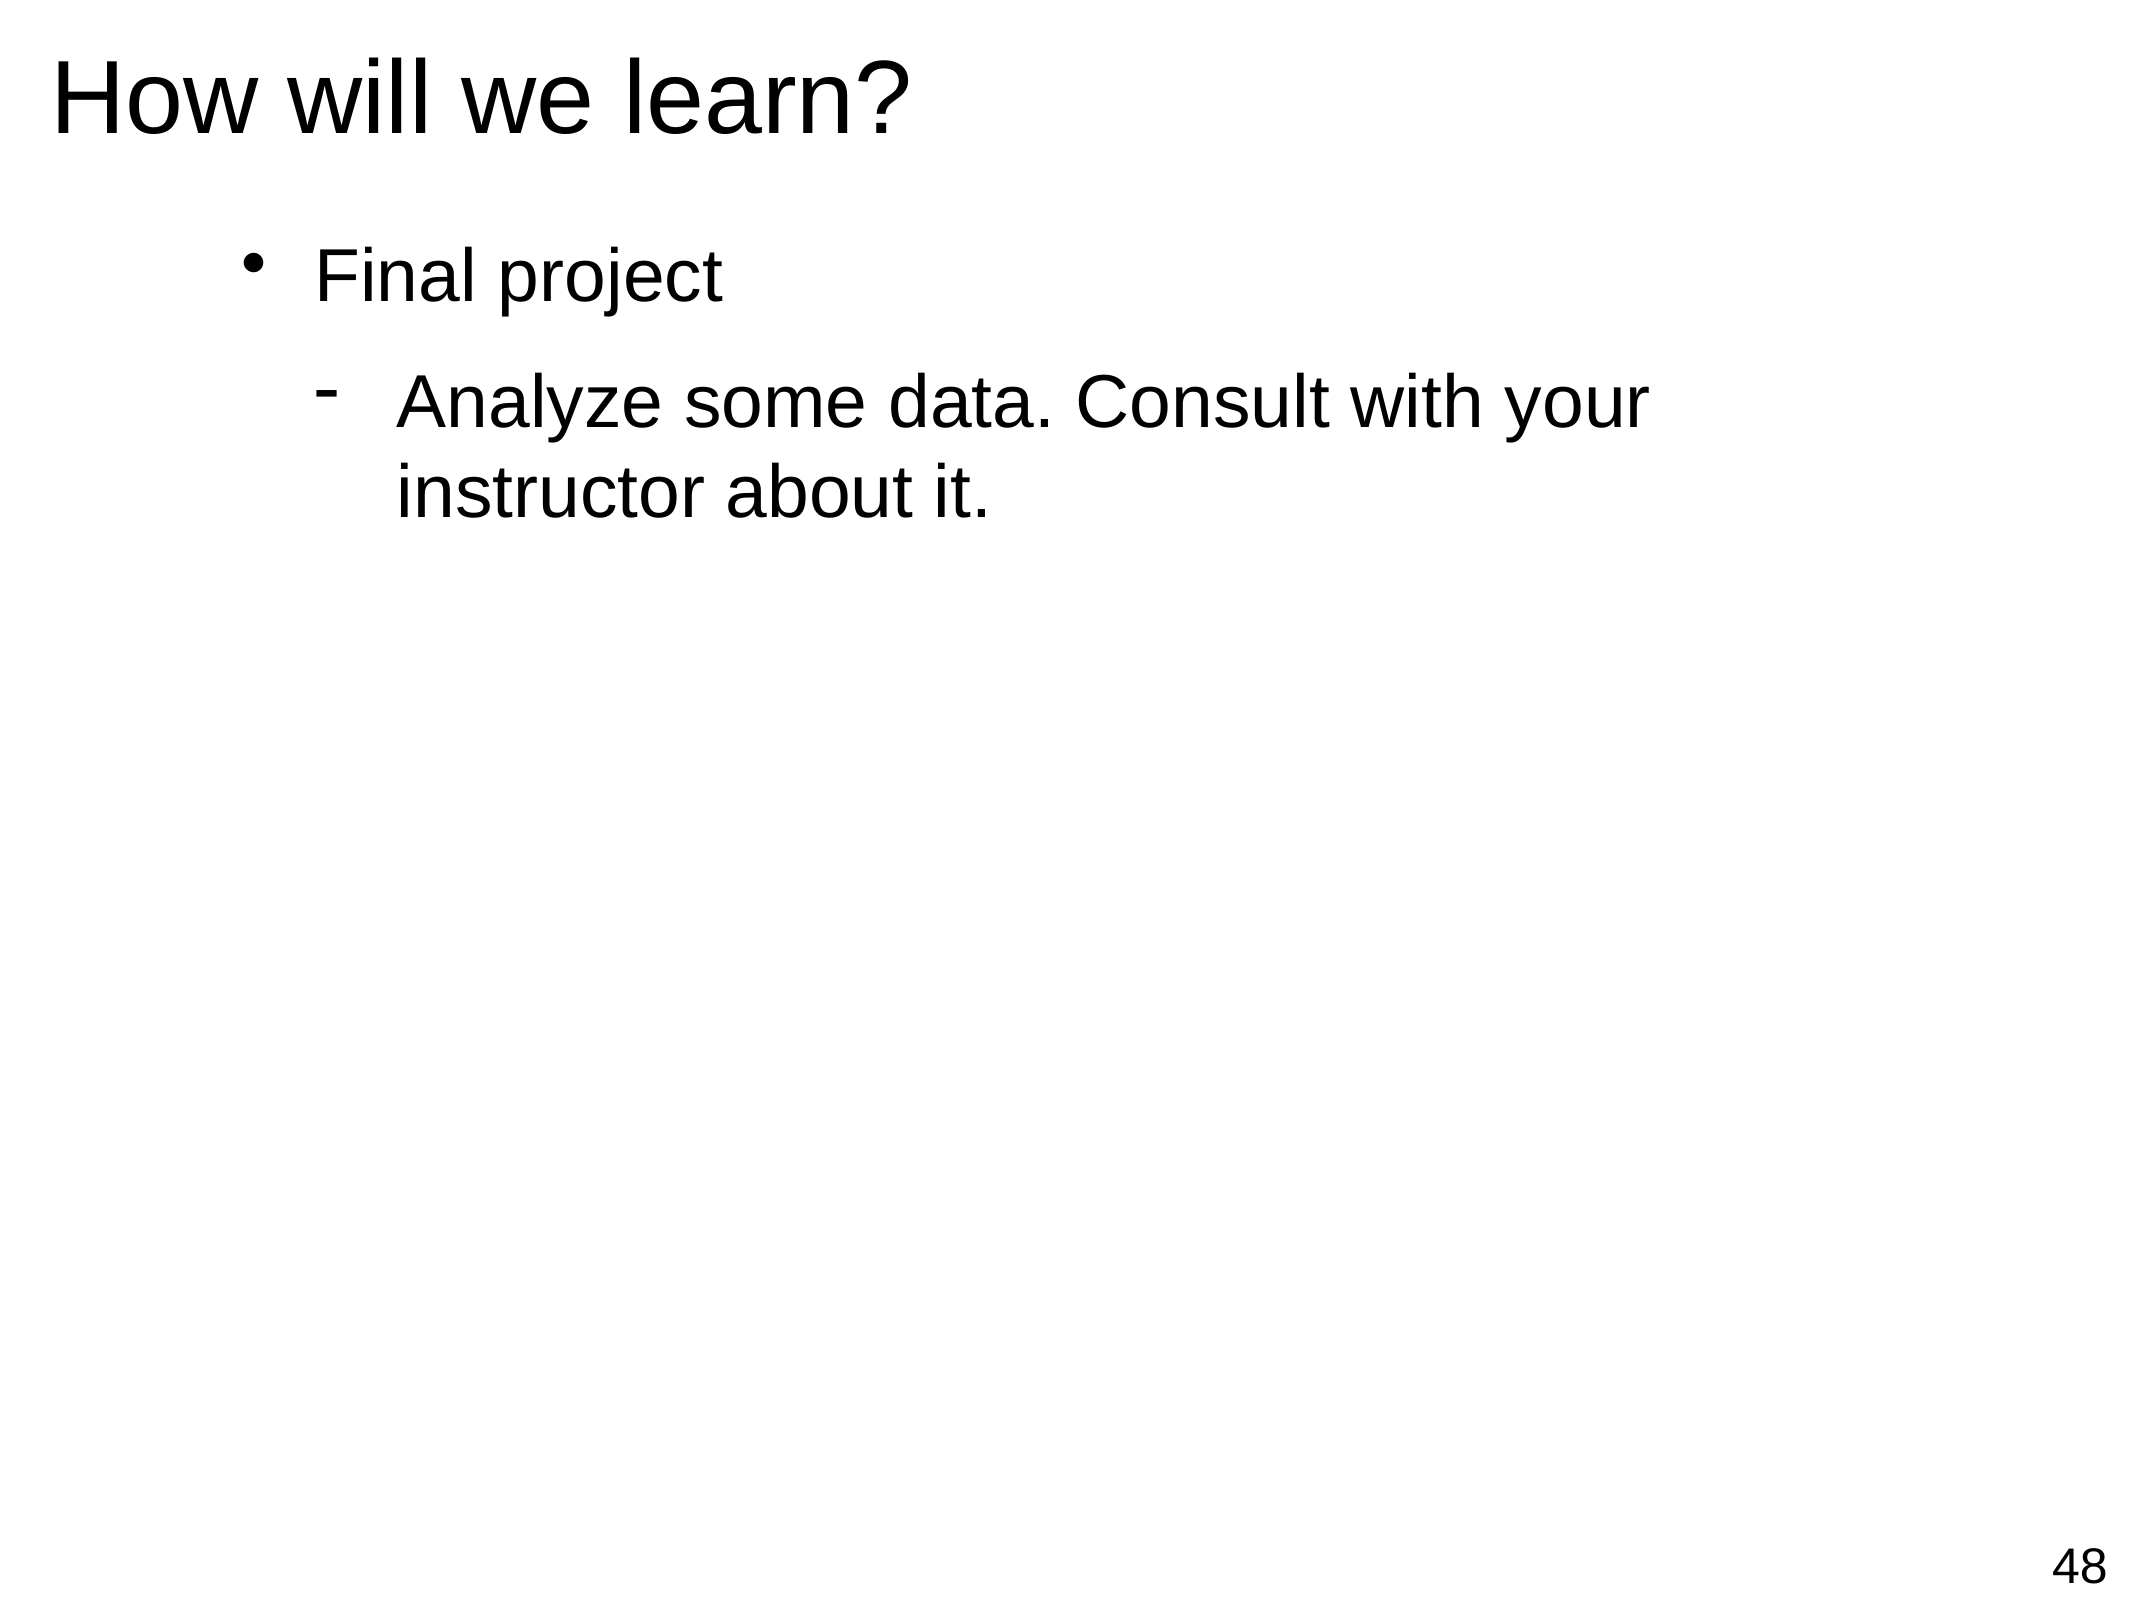

How will we learn?
Final project
Analyze some data. Consult with your instructor about it.
48